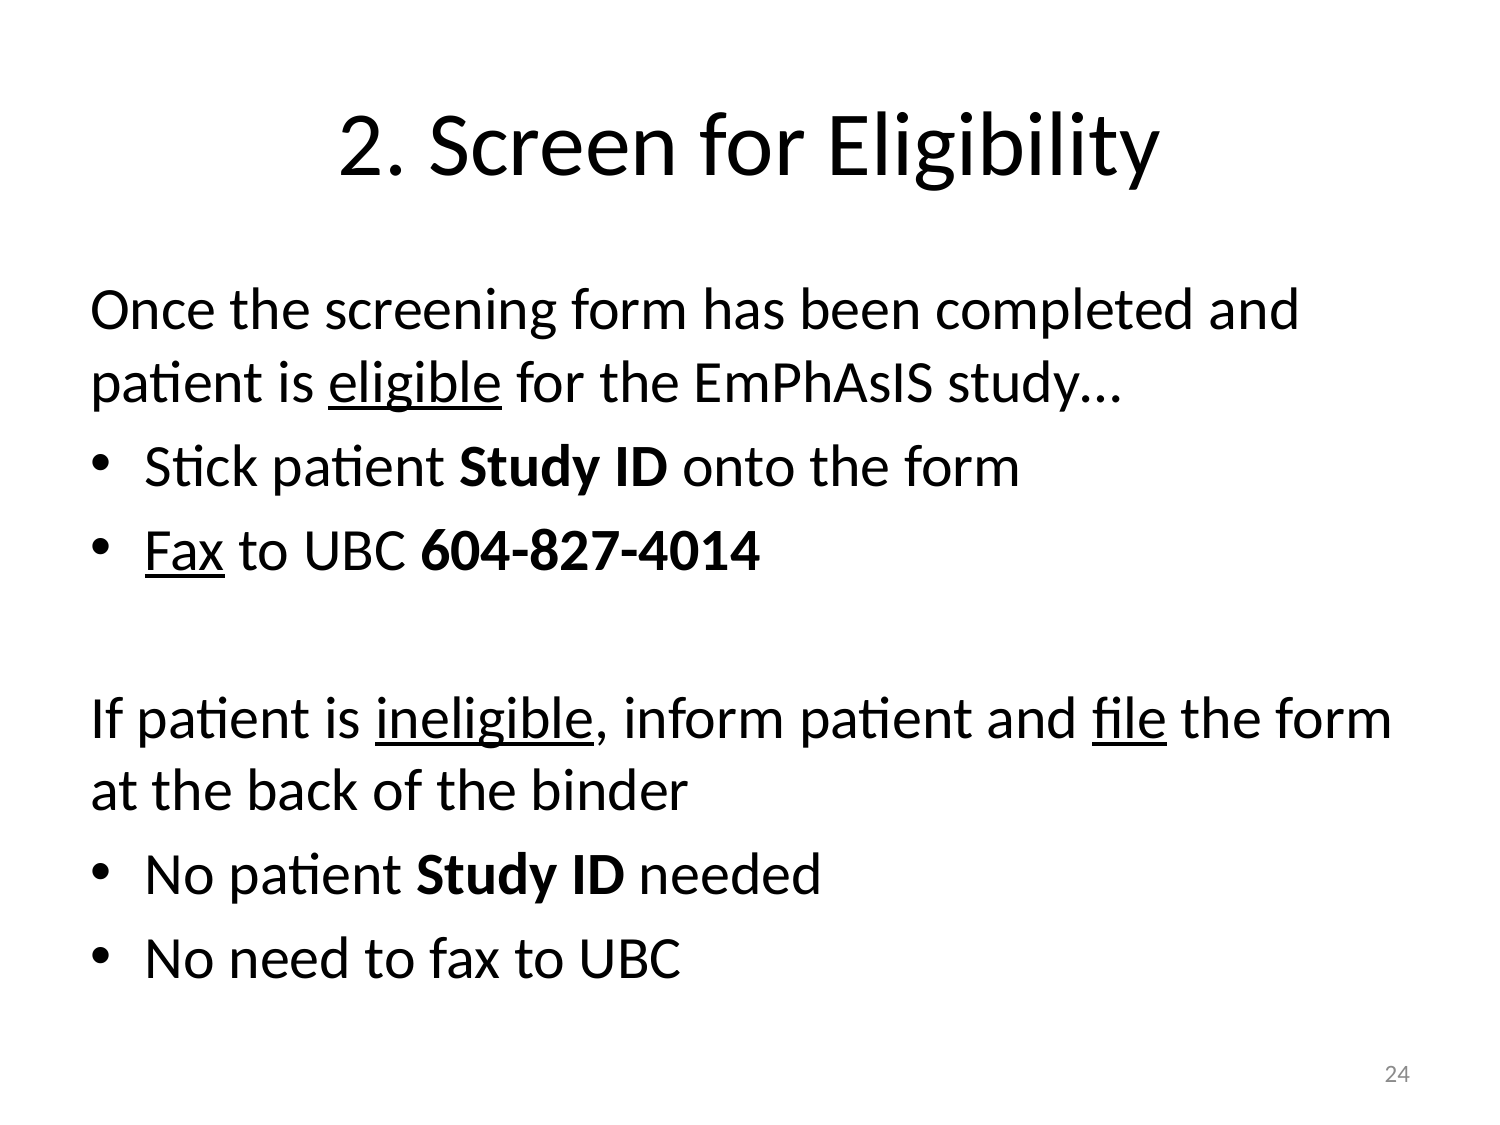

# 2. Screen for Eligibility
Once the screening form has been completed and patient is eligible for the EmPhAsIS study…
Stick patient Study ID onto the form
Fax to UBC 604-827-4014

If patient is ineligible, inform patient and file the form at the back of the binder
No patient Study ID needed
No need to fax to UBC
24